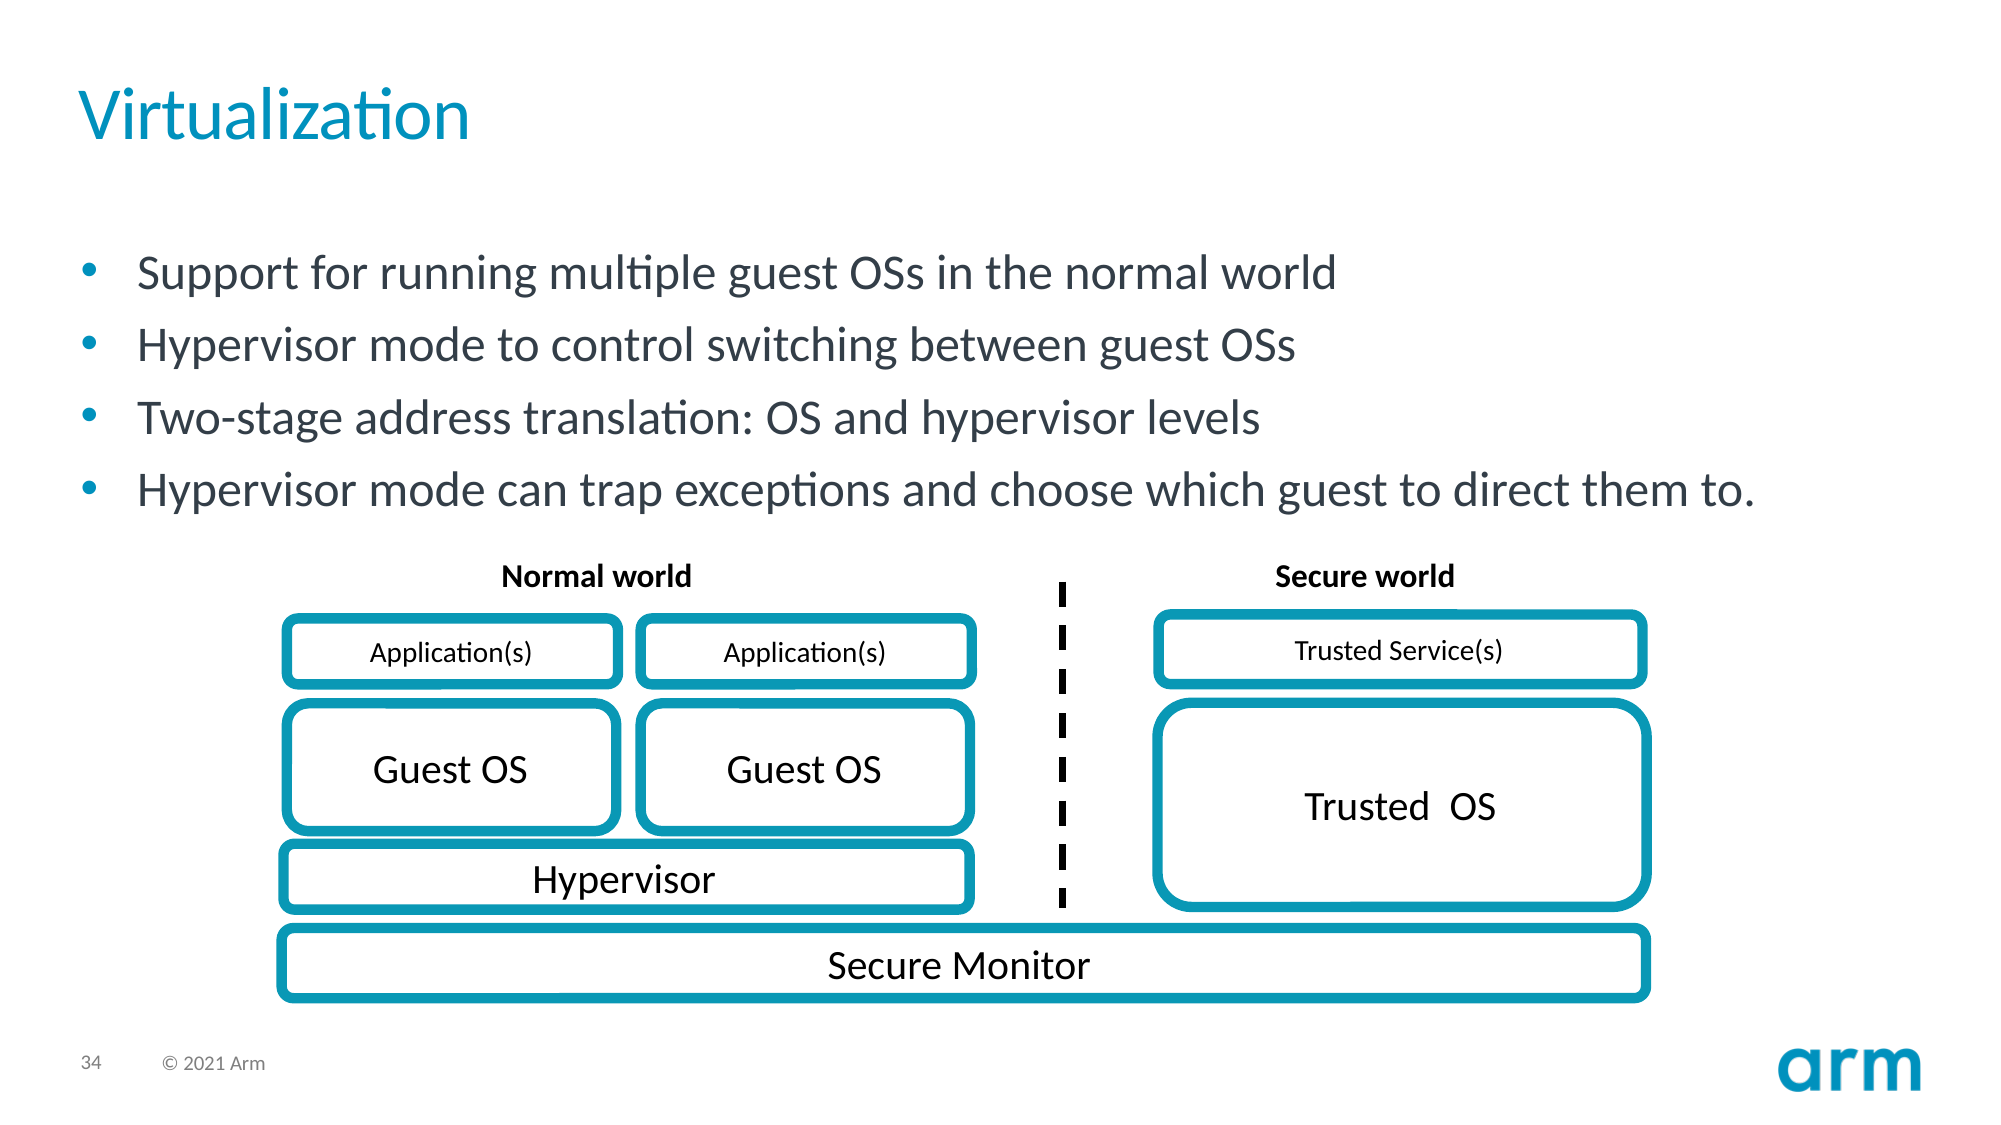

# Virtualization
Support for running multiple guest OSs in the normal world
Hypervisor mode to control switching between guest OSs
Two-stage address translation: OS and hypervisor levels
Hypervisor mode can trap exceptions and choose which guest to direct them to.
Normal world
Secure world

Trusted Service(s)

Application(s)

Application(s)

Trusted  OS

Guest OS

Guest OS

Hypervisor

Secure Monitor